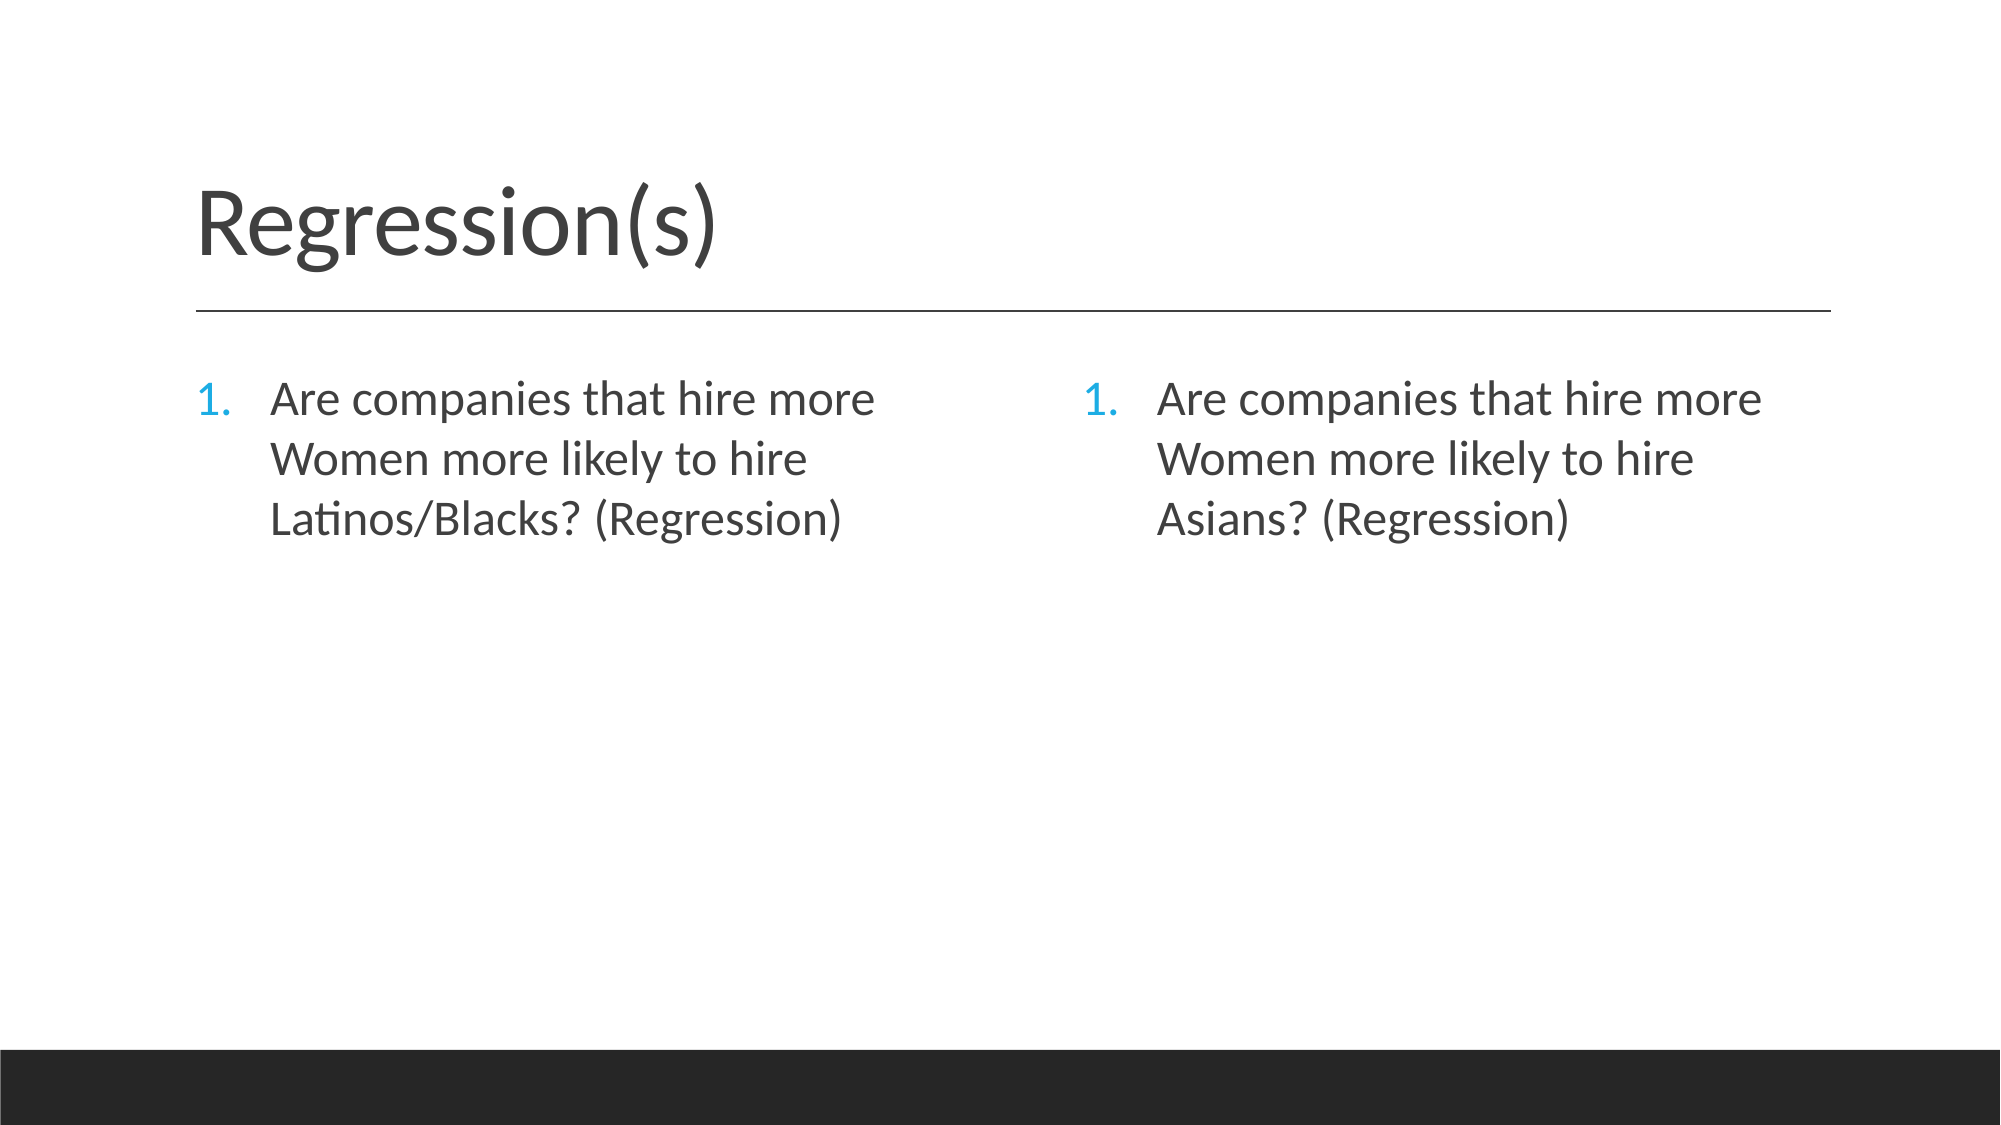

# Regression(s)
Are companies that hire more Women more likely to hire Latinos/Blacks? (Regression)
Are companies that hire more Women more likely to hire Asians? (Regression)